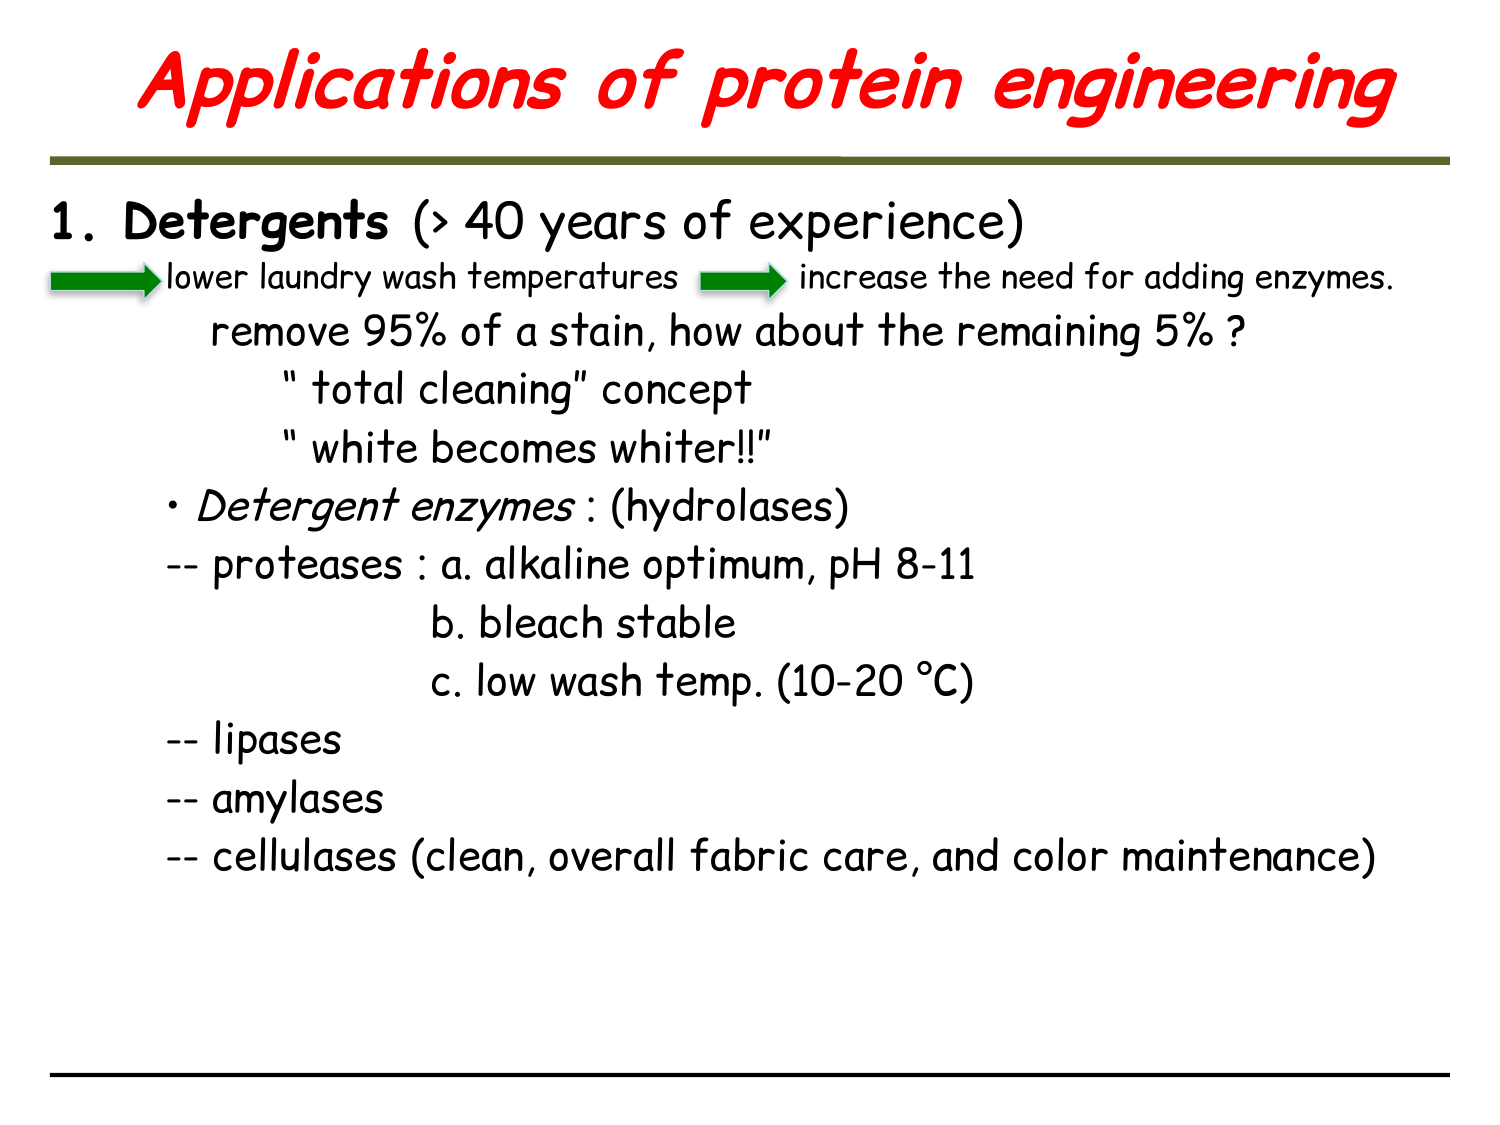

Applications of protein engineering

1. Detergents (> 40 years of experience)
lower laundry wash temperatures            increase the need for adding enzymes.
remove 95% of a stain, how about the remaining 5% ?
“ total cleaning” concept
“ white becomes whiter!!”
• Detergent enzymes : (hydrolases)
-- proteases : a. alkaline optimum, pH 8-11
b. bleach stable
c. low wash temp. (10-20 °C)
-- lipases
-- amylases
-- cellulases (clean, overall fabric care, and color maintenance)